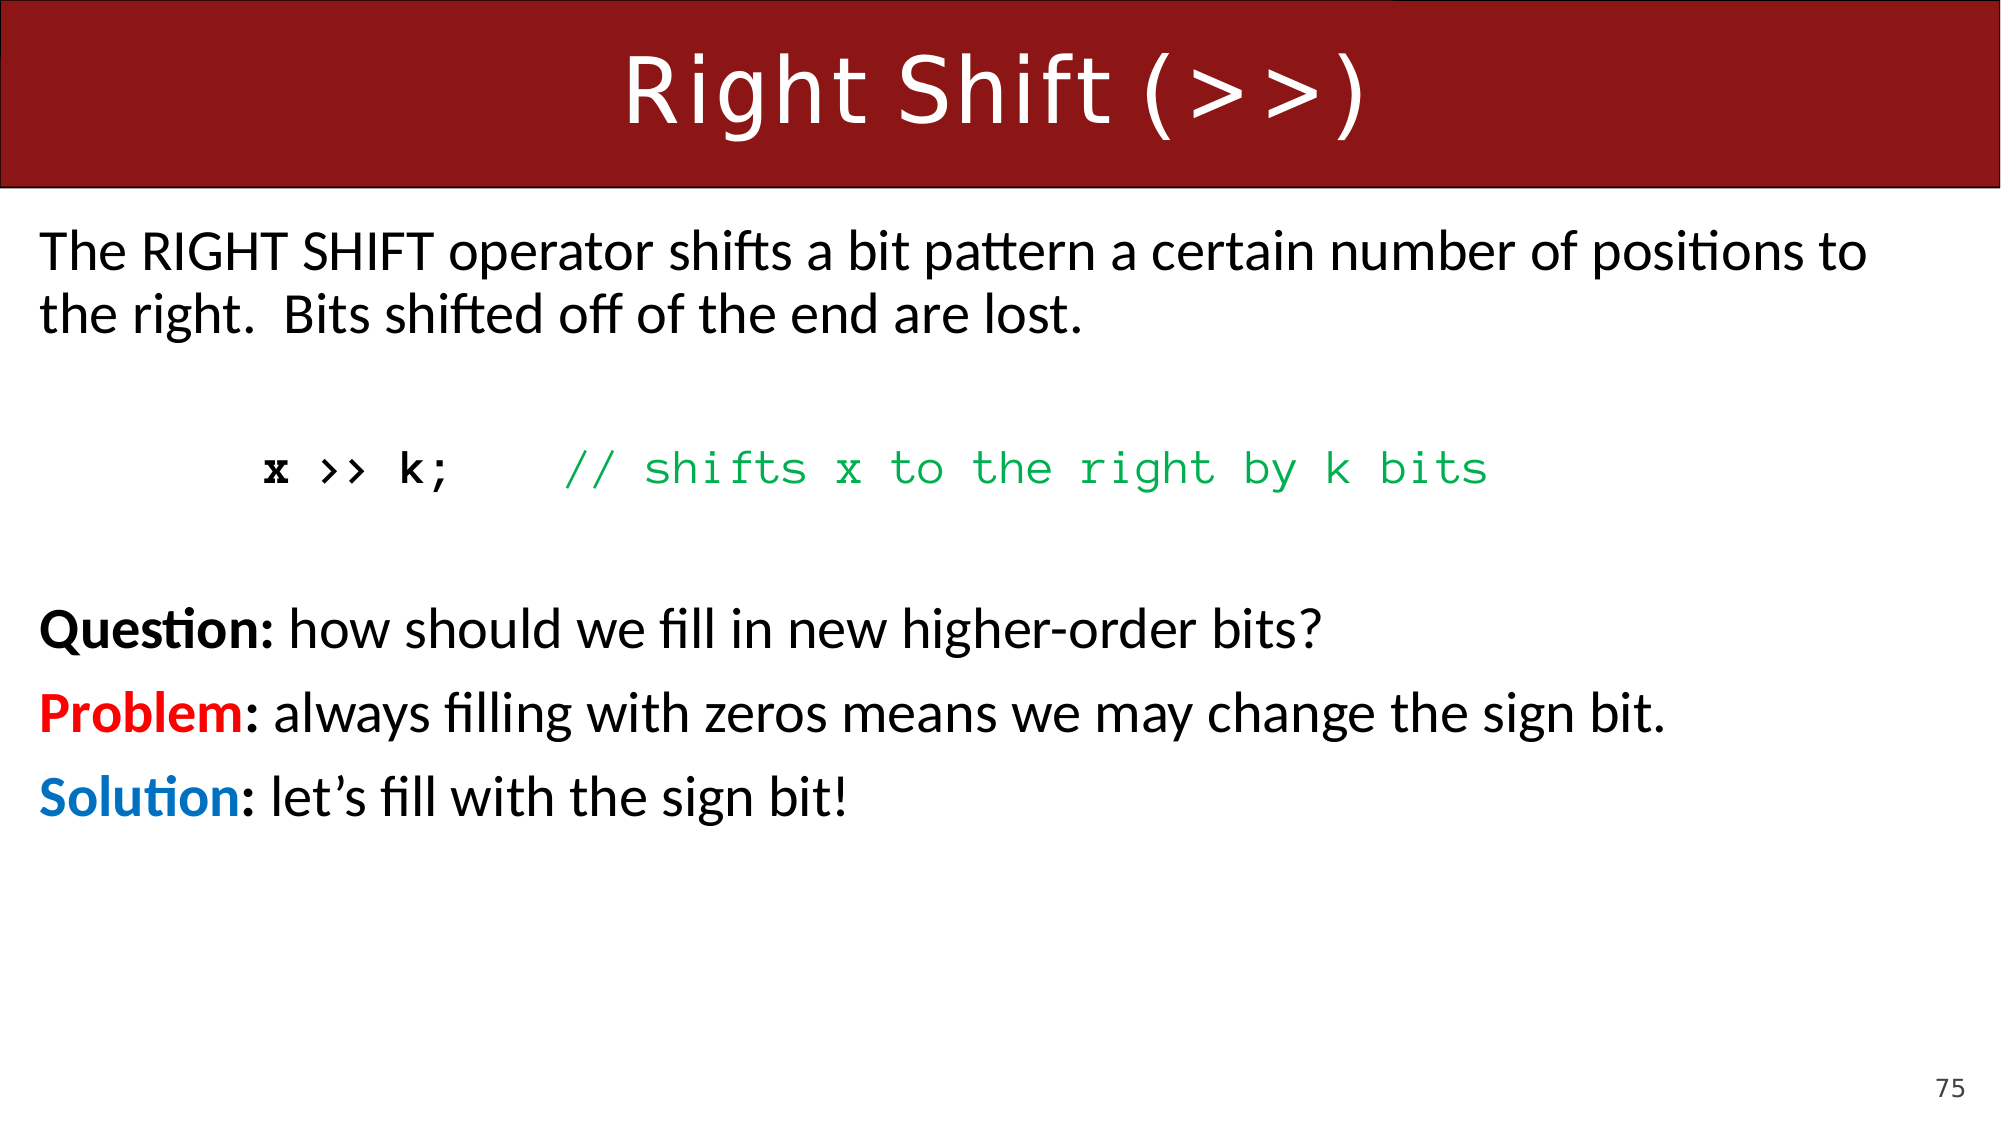

# Right Shift (>>)
The RIGHT SHIFT operator shifts a bit pattern a certain number of positions to the right.  Bits shifted off of the end are lost.

	x >> k;	// shifts x to the right by k bits

Question: how should we fill in new higher-order bits?
Problem: always filling with zeros means we may change the sign bit.
Solution: let’s fill with the sign bit!